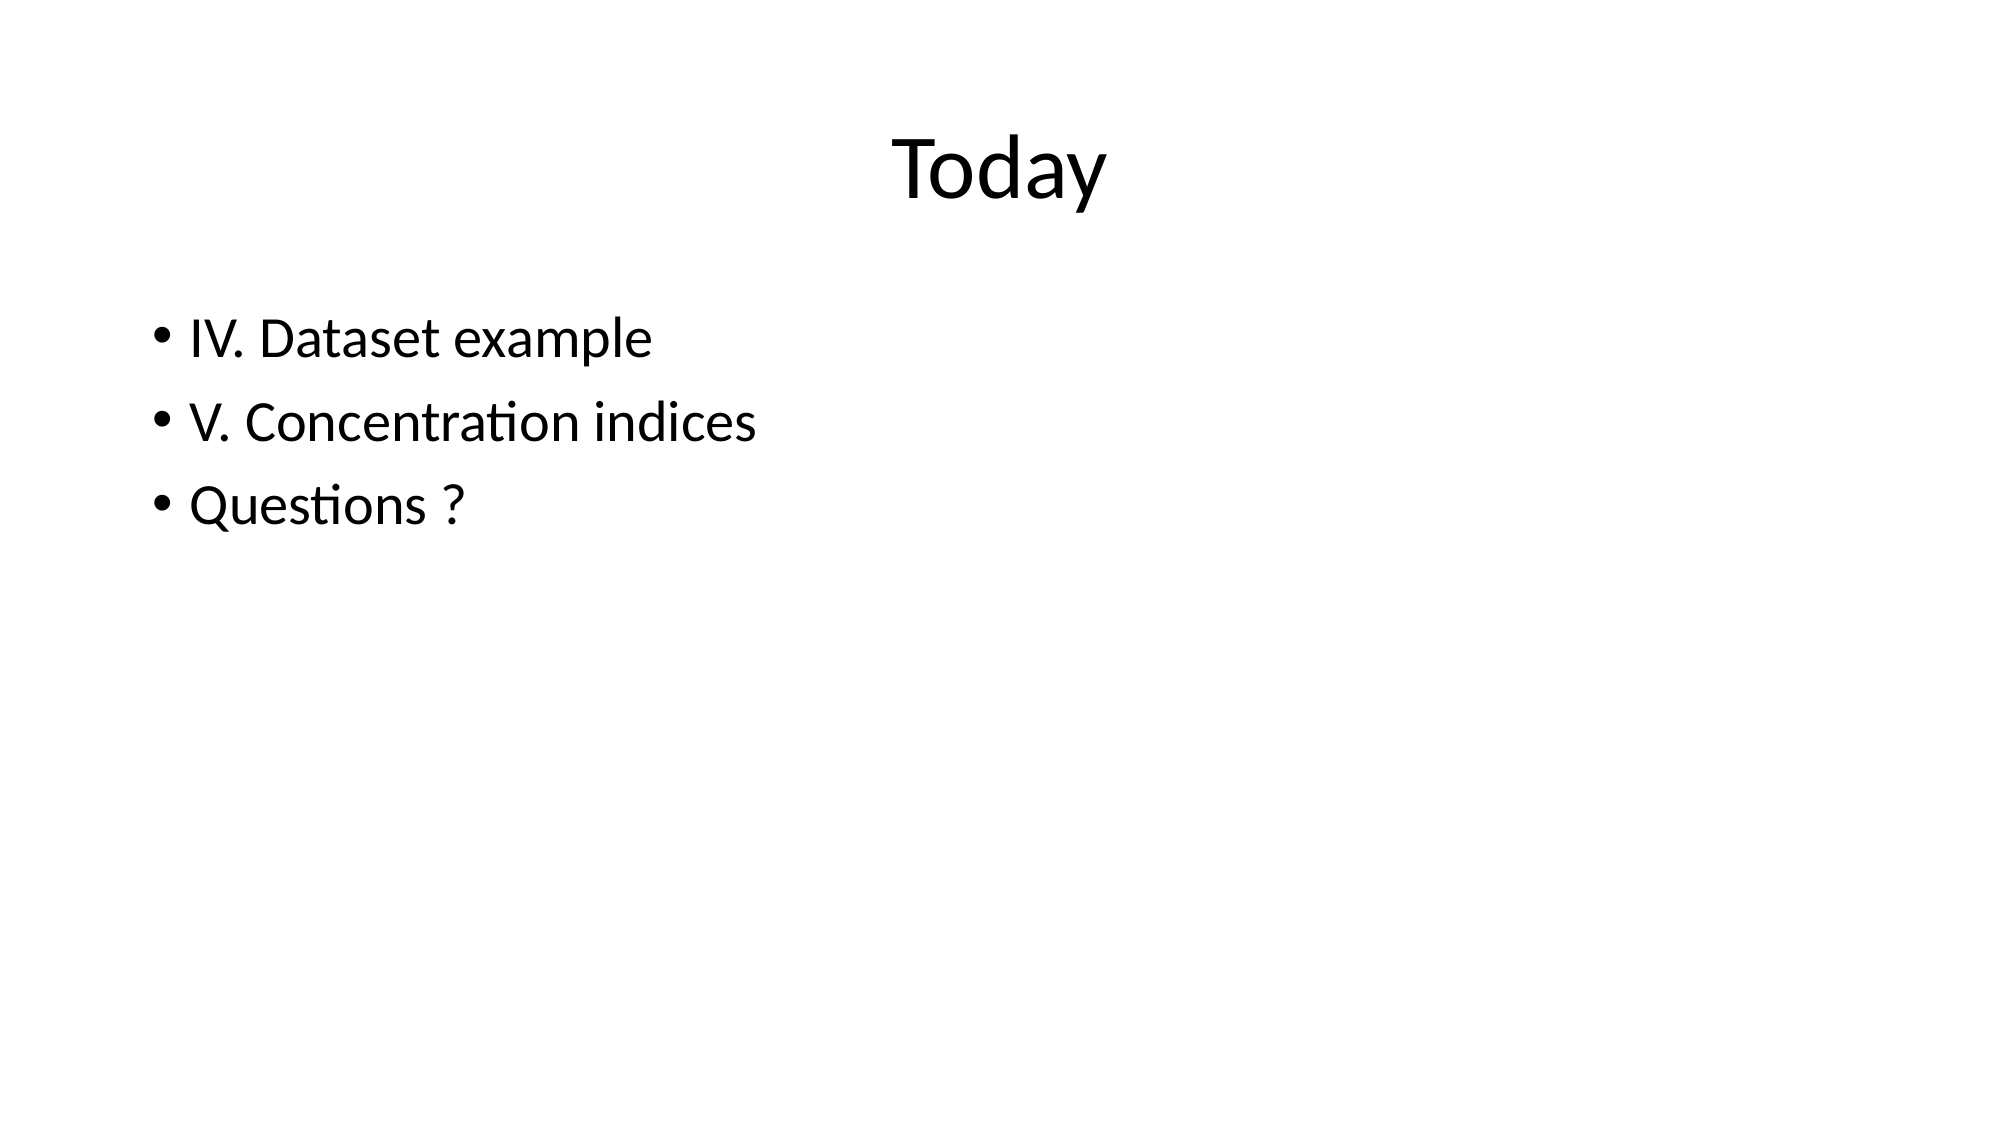

# Today
IV. Dataset example
V. Concentration indices
Questions ?